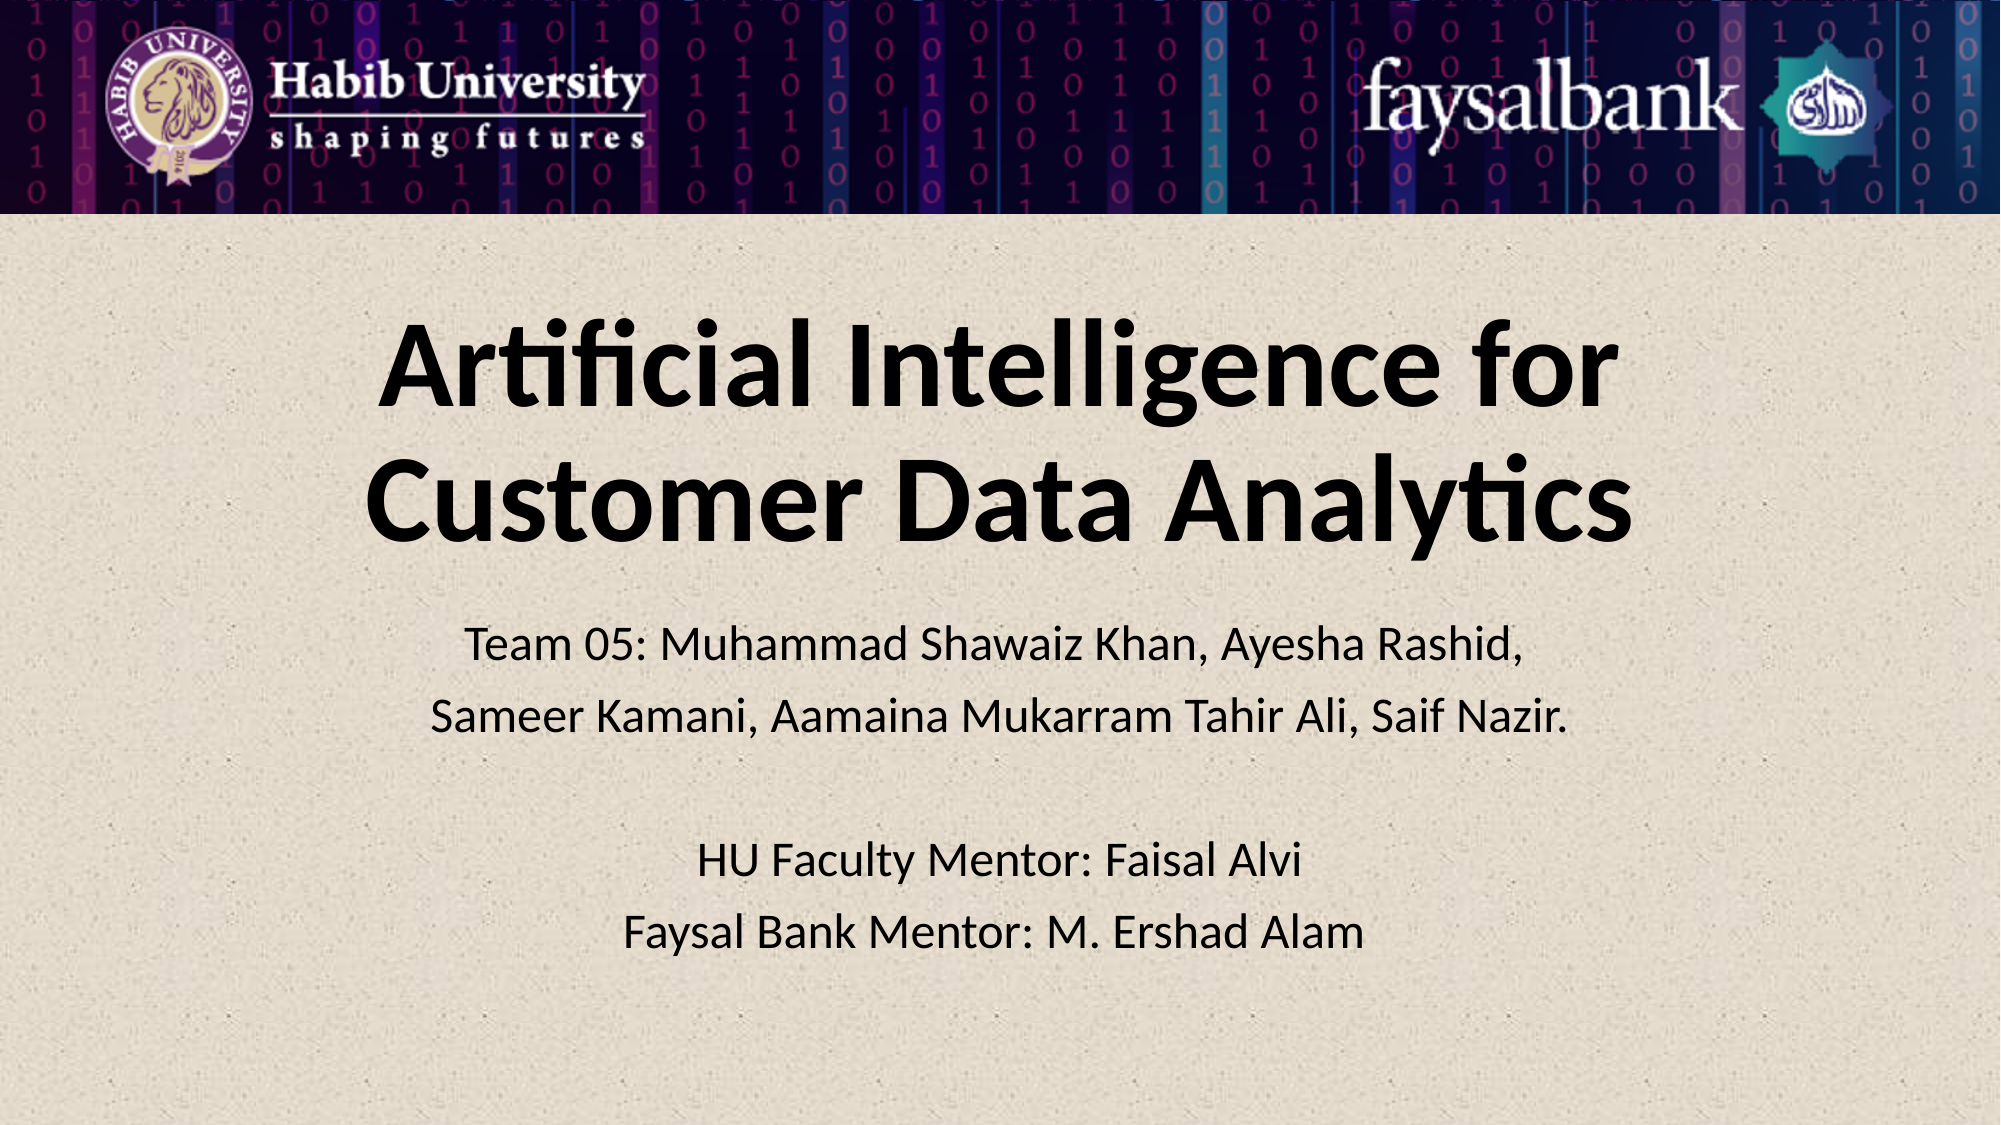

# Artificial Intelligence for Customer Data Analytics
Team 05: Muhammad Shawaiz Khan, Ayesha Rashid,
Sameer Kamani, Aamaina Mukarram Tahir Ali, Saif Nazir.

HU Faculty Mentor: Faisal Alvi
Faysal Bank Mentor: M. Ershad Alam